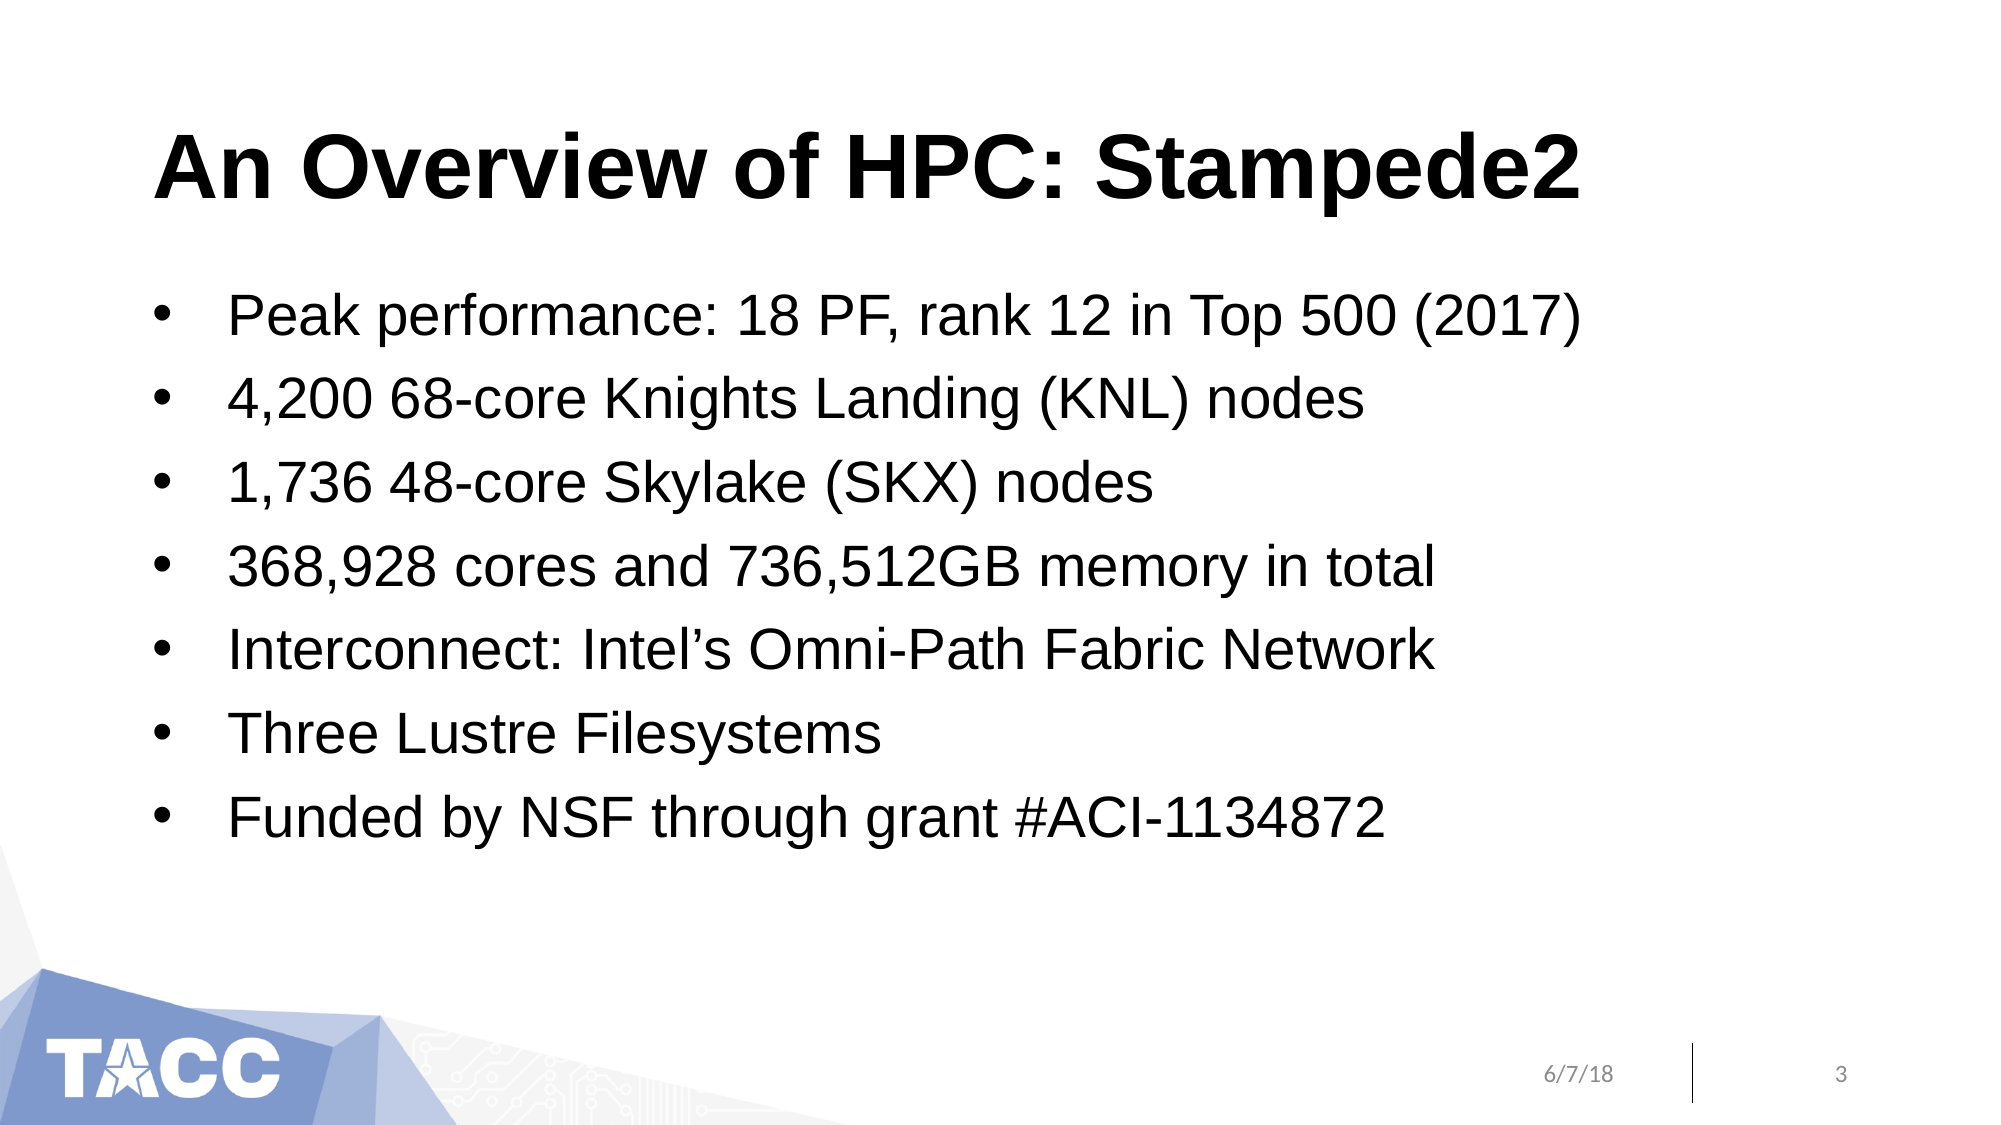

# An Overview of HPC: Stampede2
Peak performance: 18 PF, rank 12 in Top 500 (2017)
4,200 68-core Knights Landing (KNL) nodes
1,736 48-core Skylake (SKX) nodes
368,928 cores and 736,512GB memory in total
Interconnect: Intel’s Omni-Path Fabric Network
Three Lustre Filesystems
Funded by NSF through grant #ACI-1134872

6/7/18
3